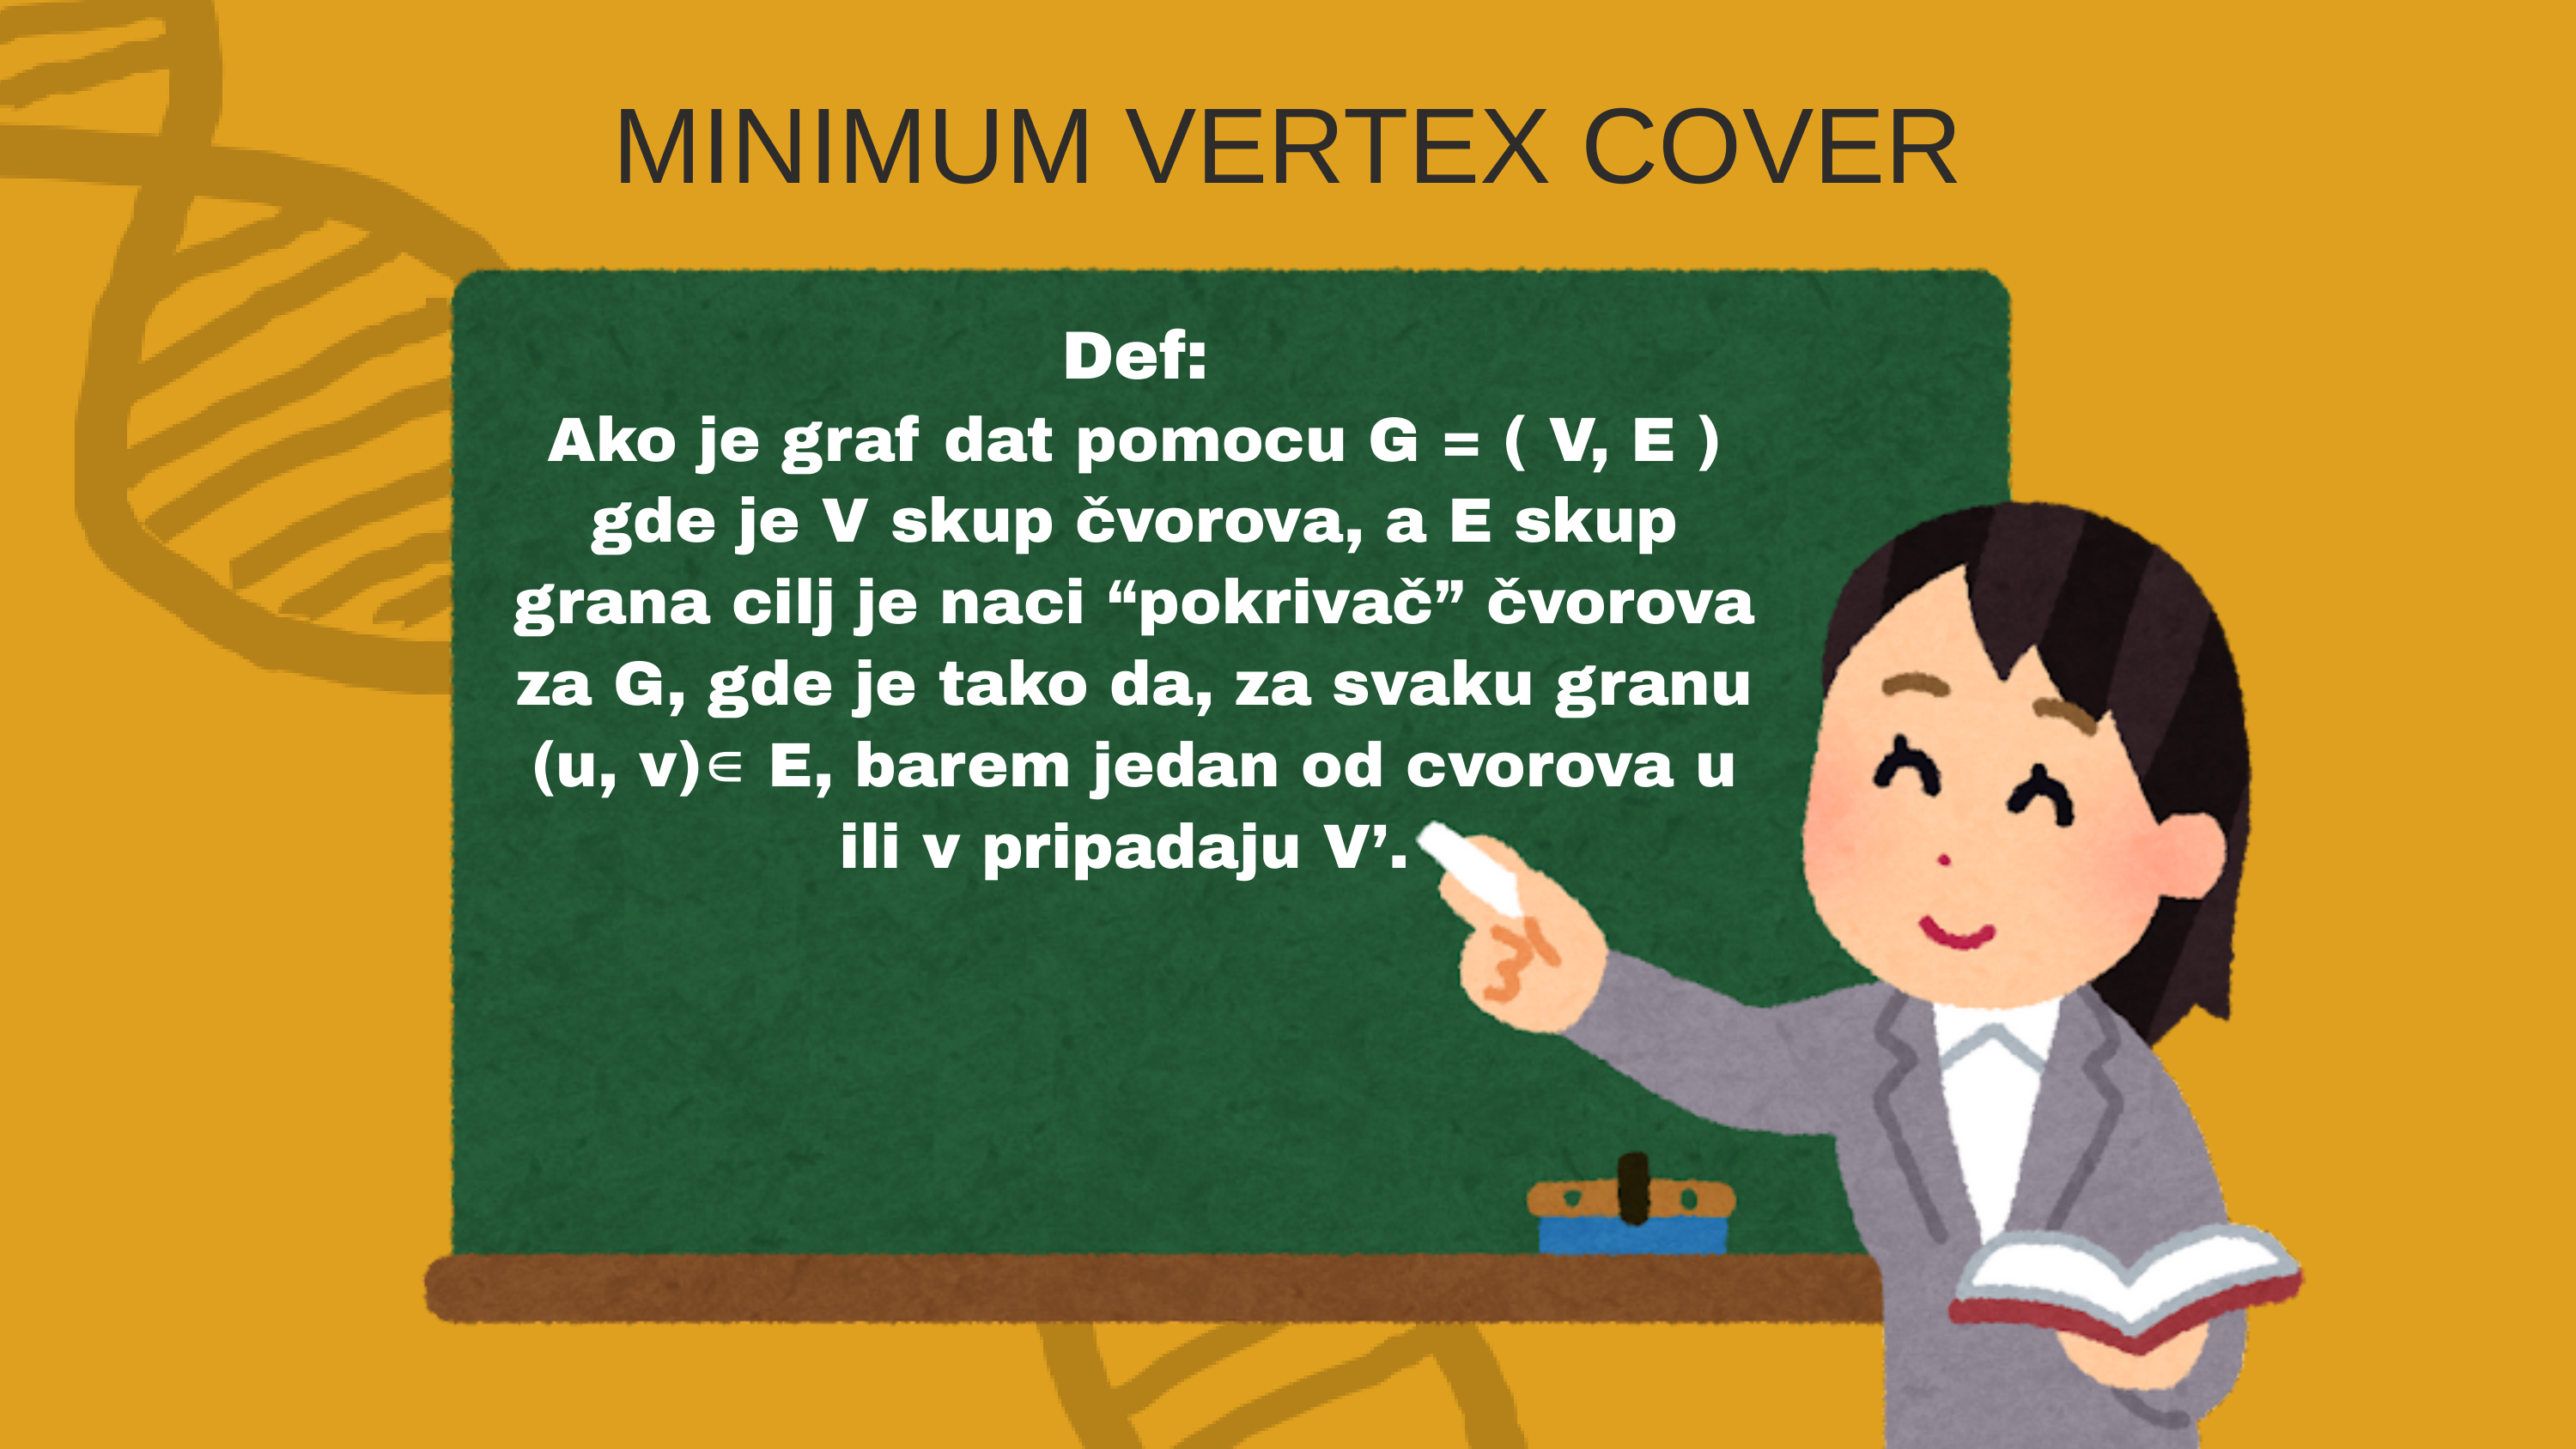

MINIMUM VERTEX COVER

Def:
Ako je graf dat pomocu G = ( V, E ) gde je V skup čvorova, a E skup grana cilj je naci “pokrivač” čvorova za G, gde je tako da, za svaku granu (u, v)∊ E, barem jedan od cvorova u ili v pripadaju V’.